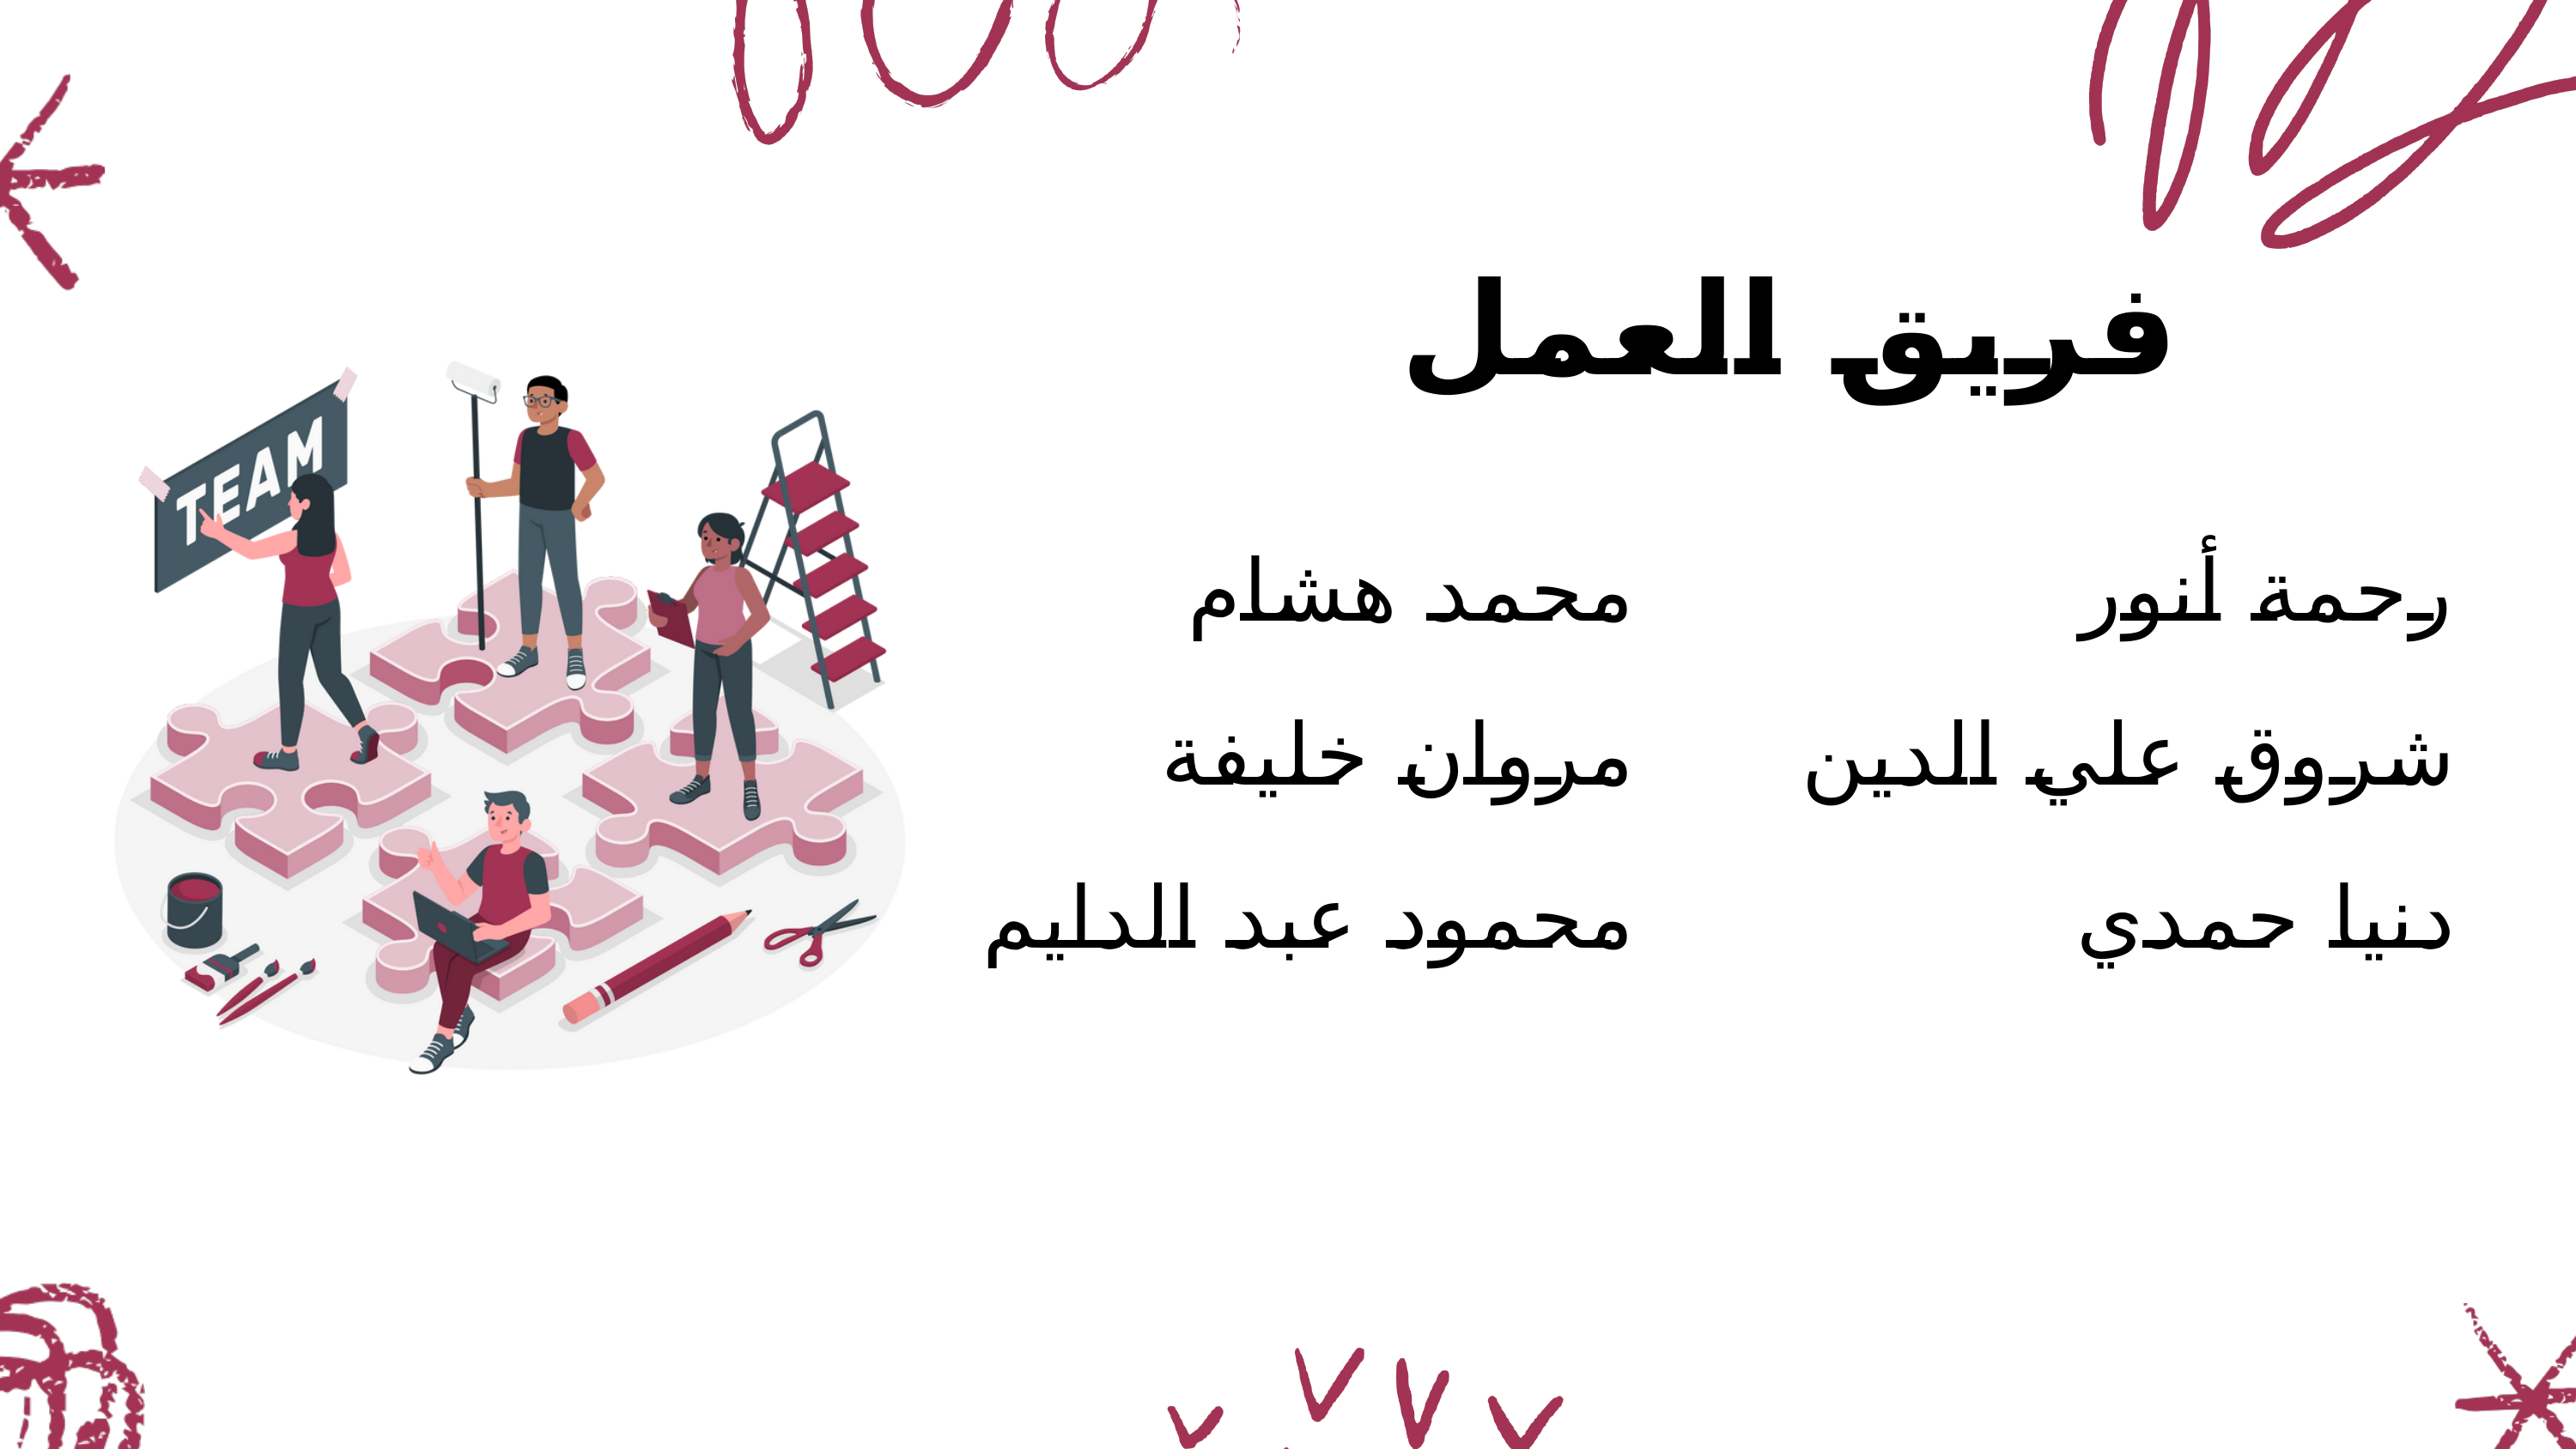

فريق العمل

محمد هشام
رحمة أنور
مروان خليفة
شروق علي الدين
محمود عبد الدايم
دنيا حمدي